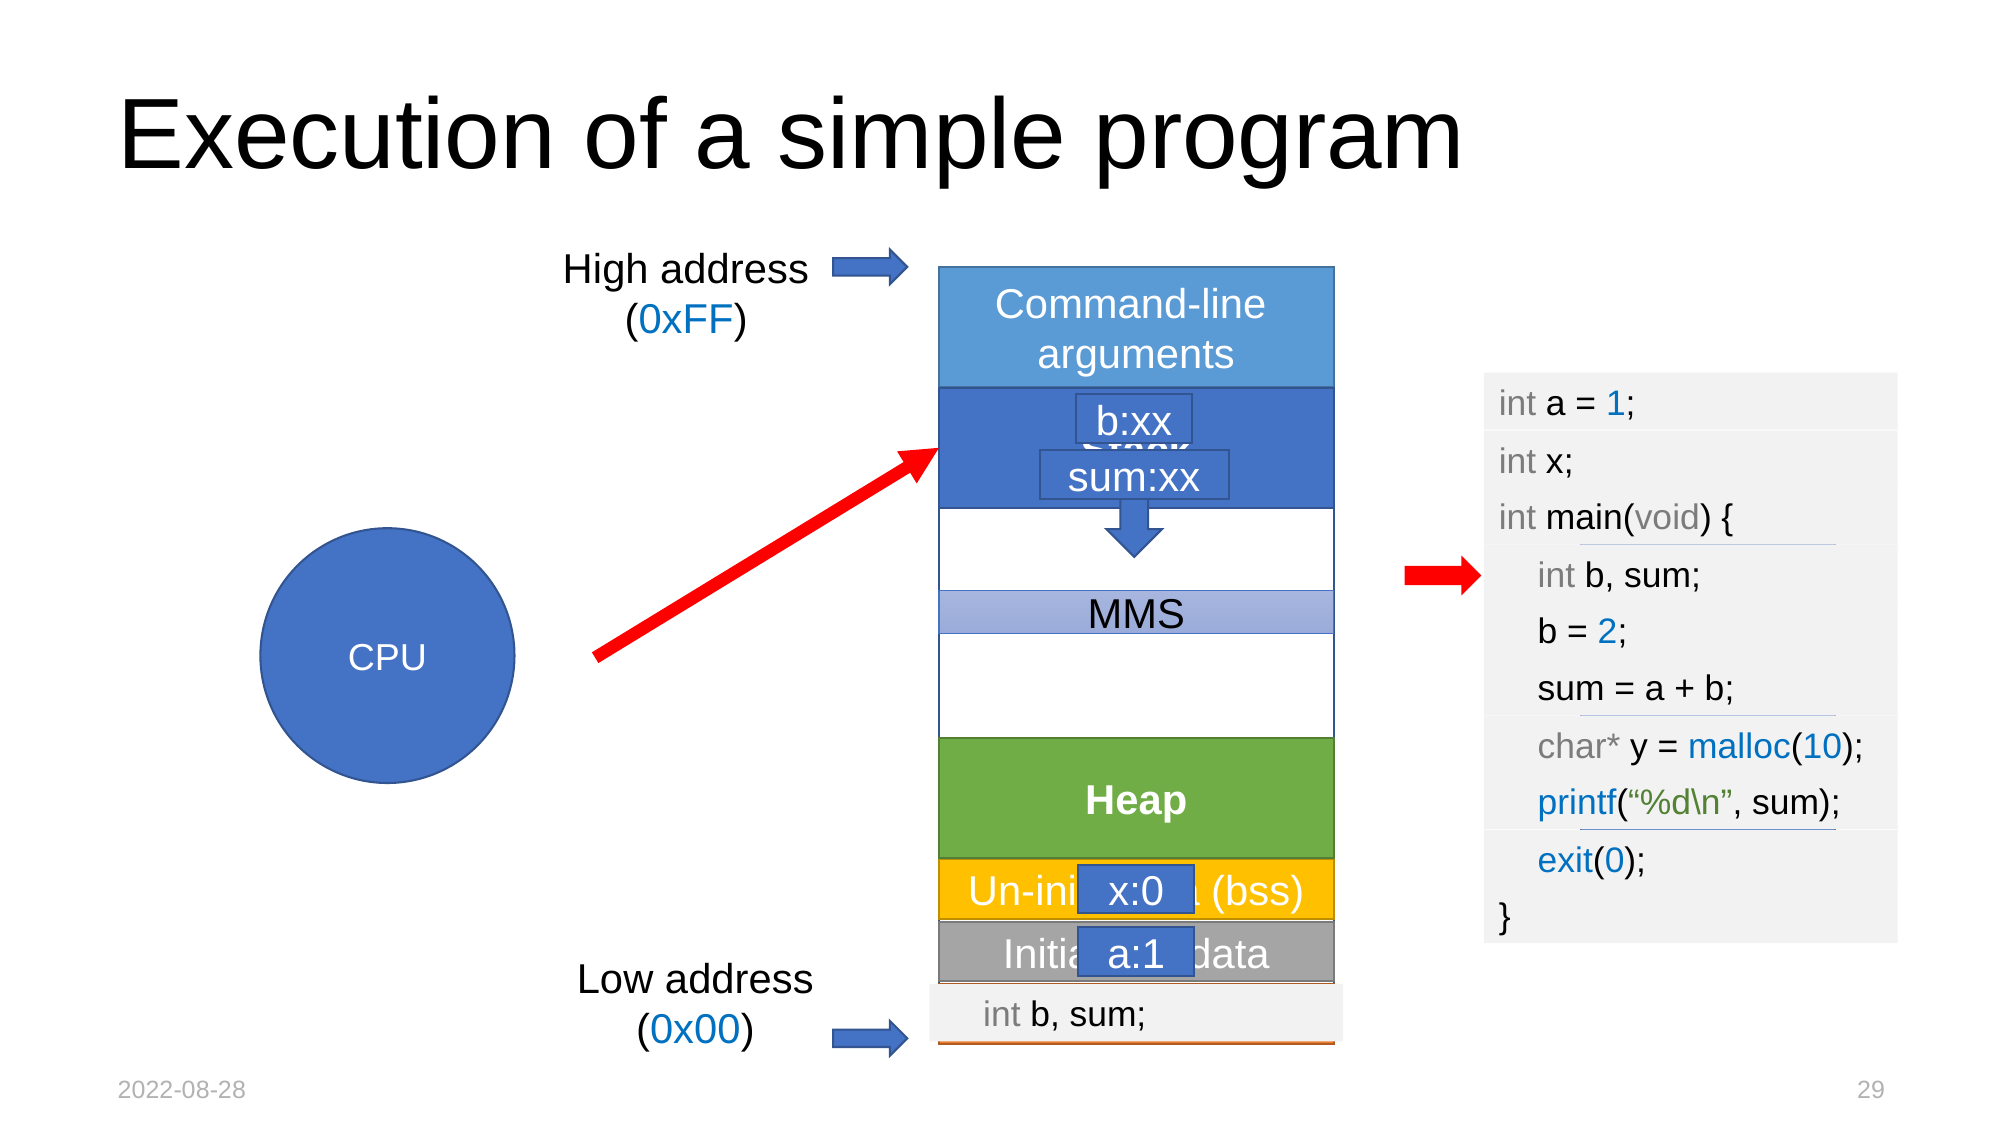

# Execution of a simple program
High address
(0xFF)

Command-line
arguments
int a = 1;
Stack
b:xx
int x;
sum:xx

Disk
int main(void) {
CPU
    int b, sum;

MMS
    b = 2;
    sum = a + b;
    char* y = malloc(10);
Heap
    printf(“%d\n”, sum);
    exit(0);
Un-init. Data (bss)
x:0
}
Initialized data
a:1
Low address
(0x00)
    int b, sum;
Text (code)
PC

29
2022-08-28